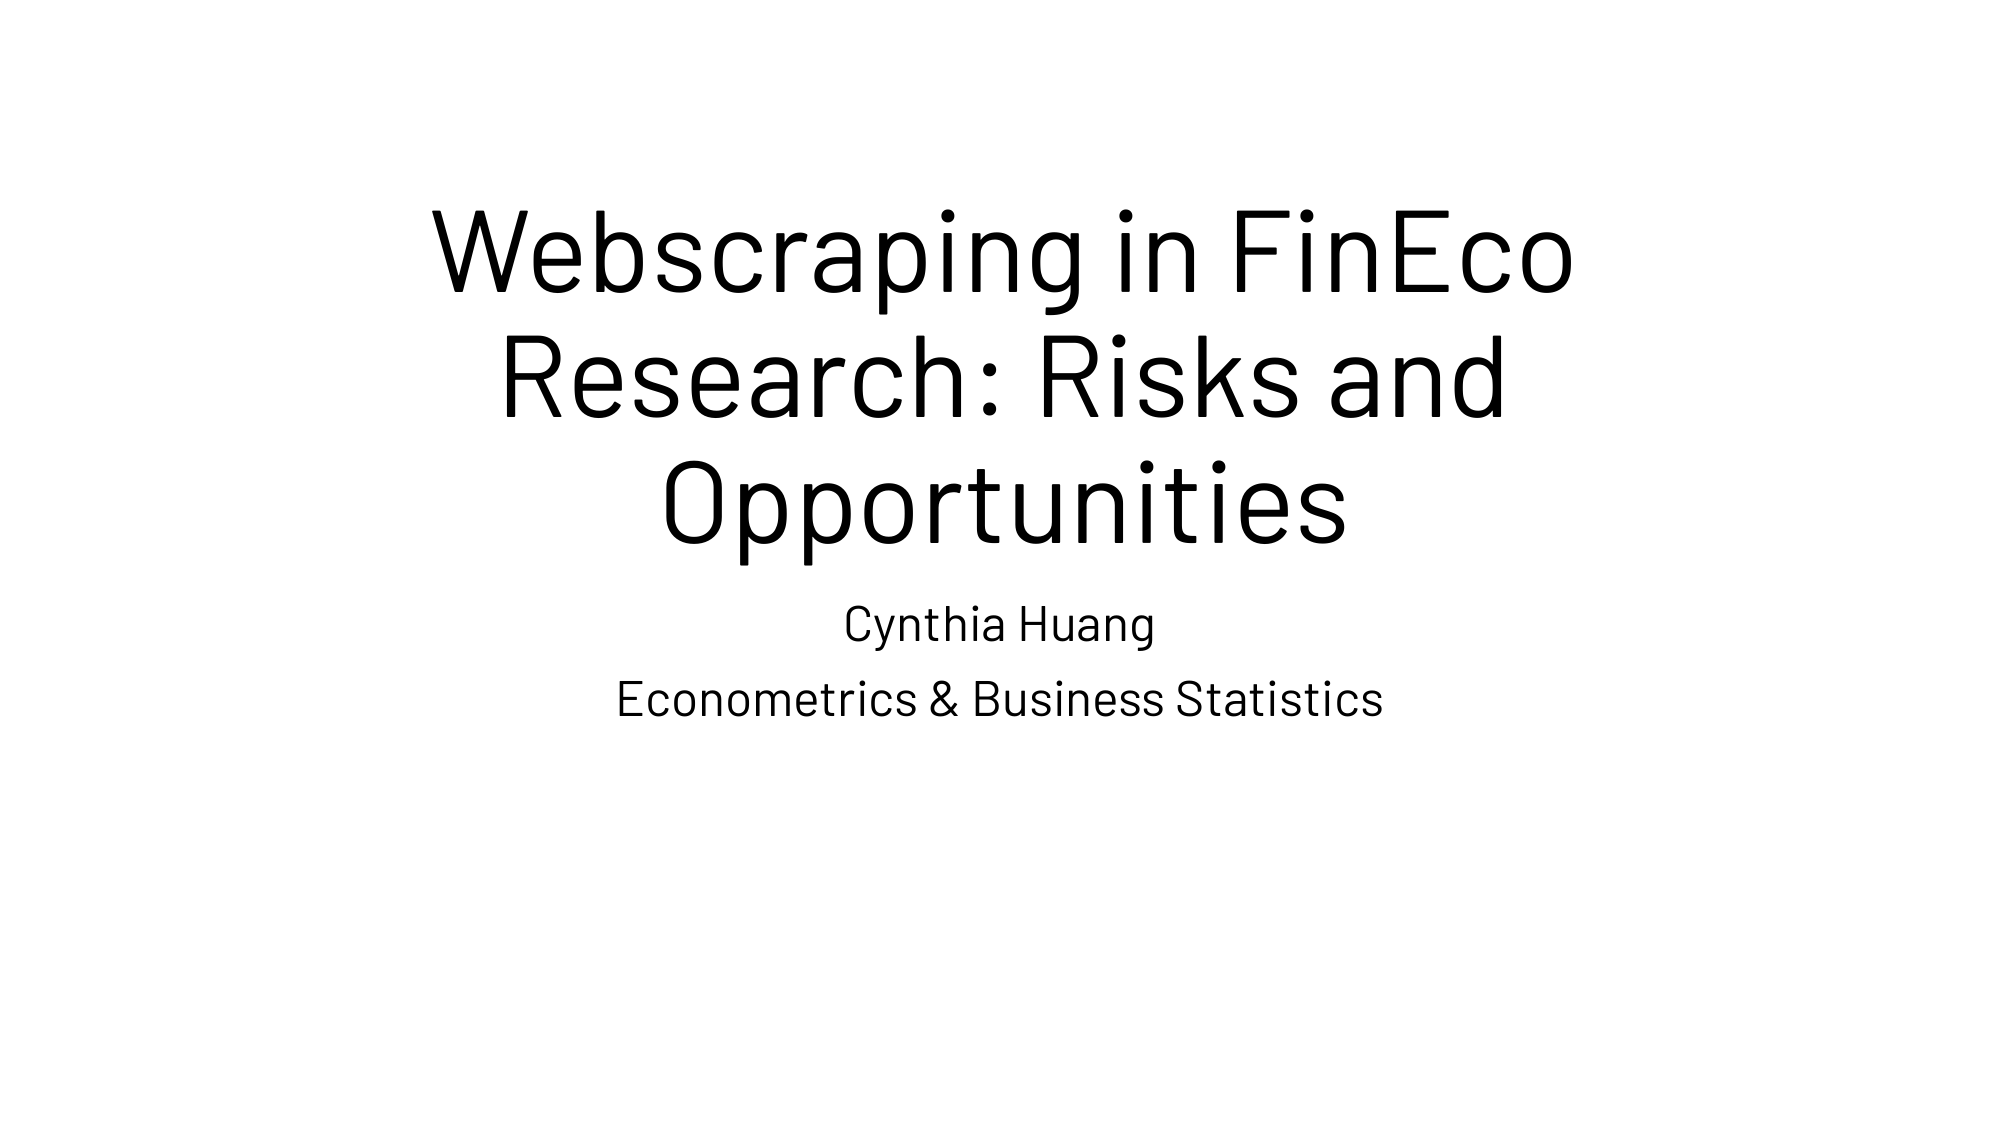

# Webscraping in FinEco Research: Risks and Opportunities
Cynthia Huang
Econometrics & Business Statistics